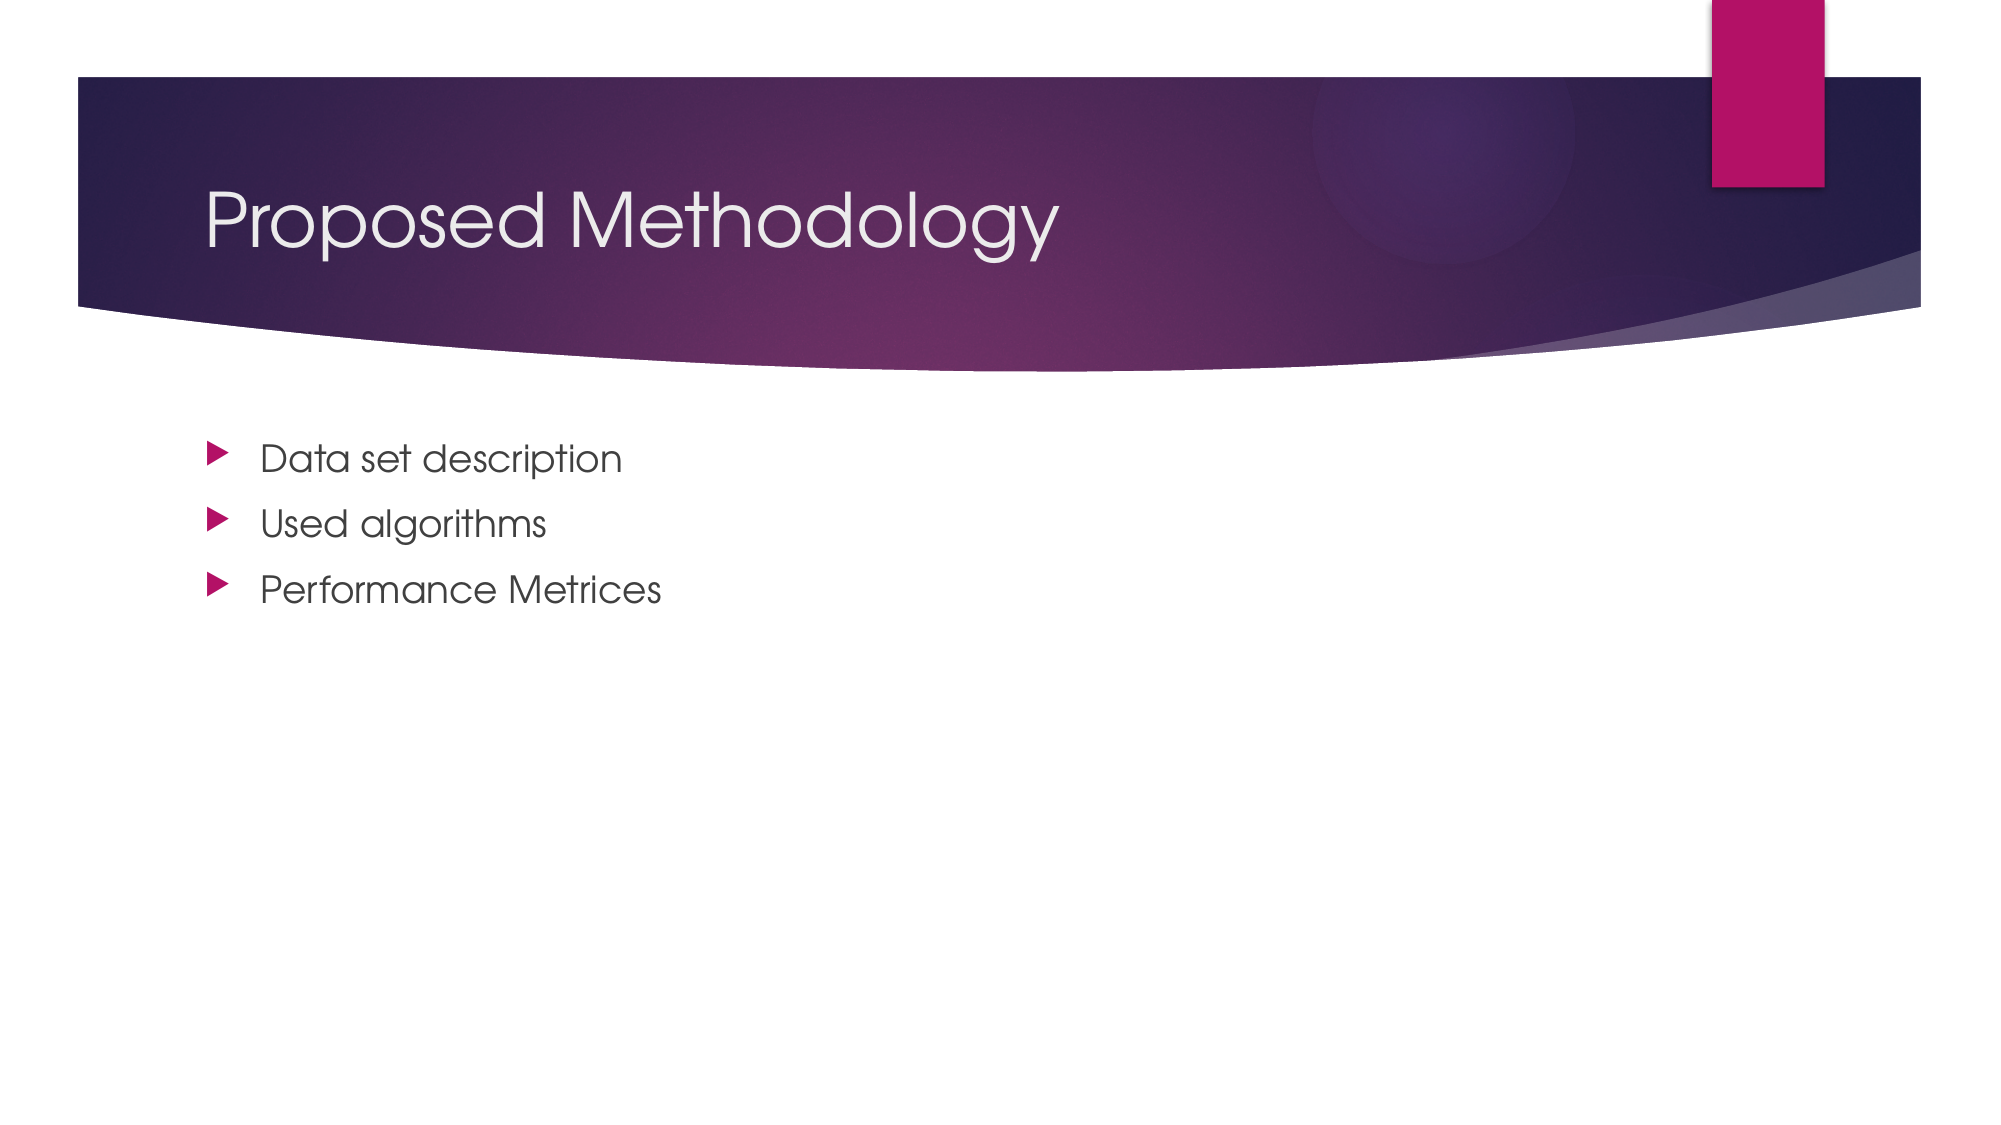

# Proposed Methodology
Data set description
Used algorithms
Performance Metrices